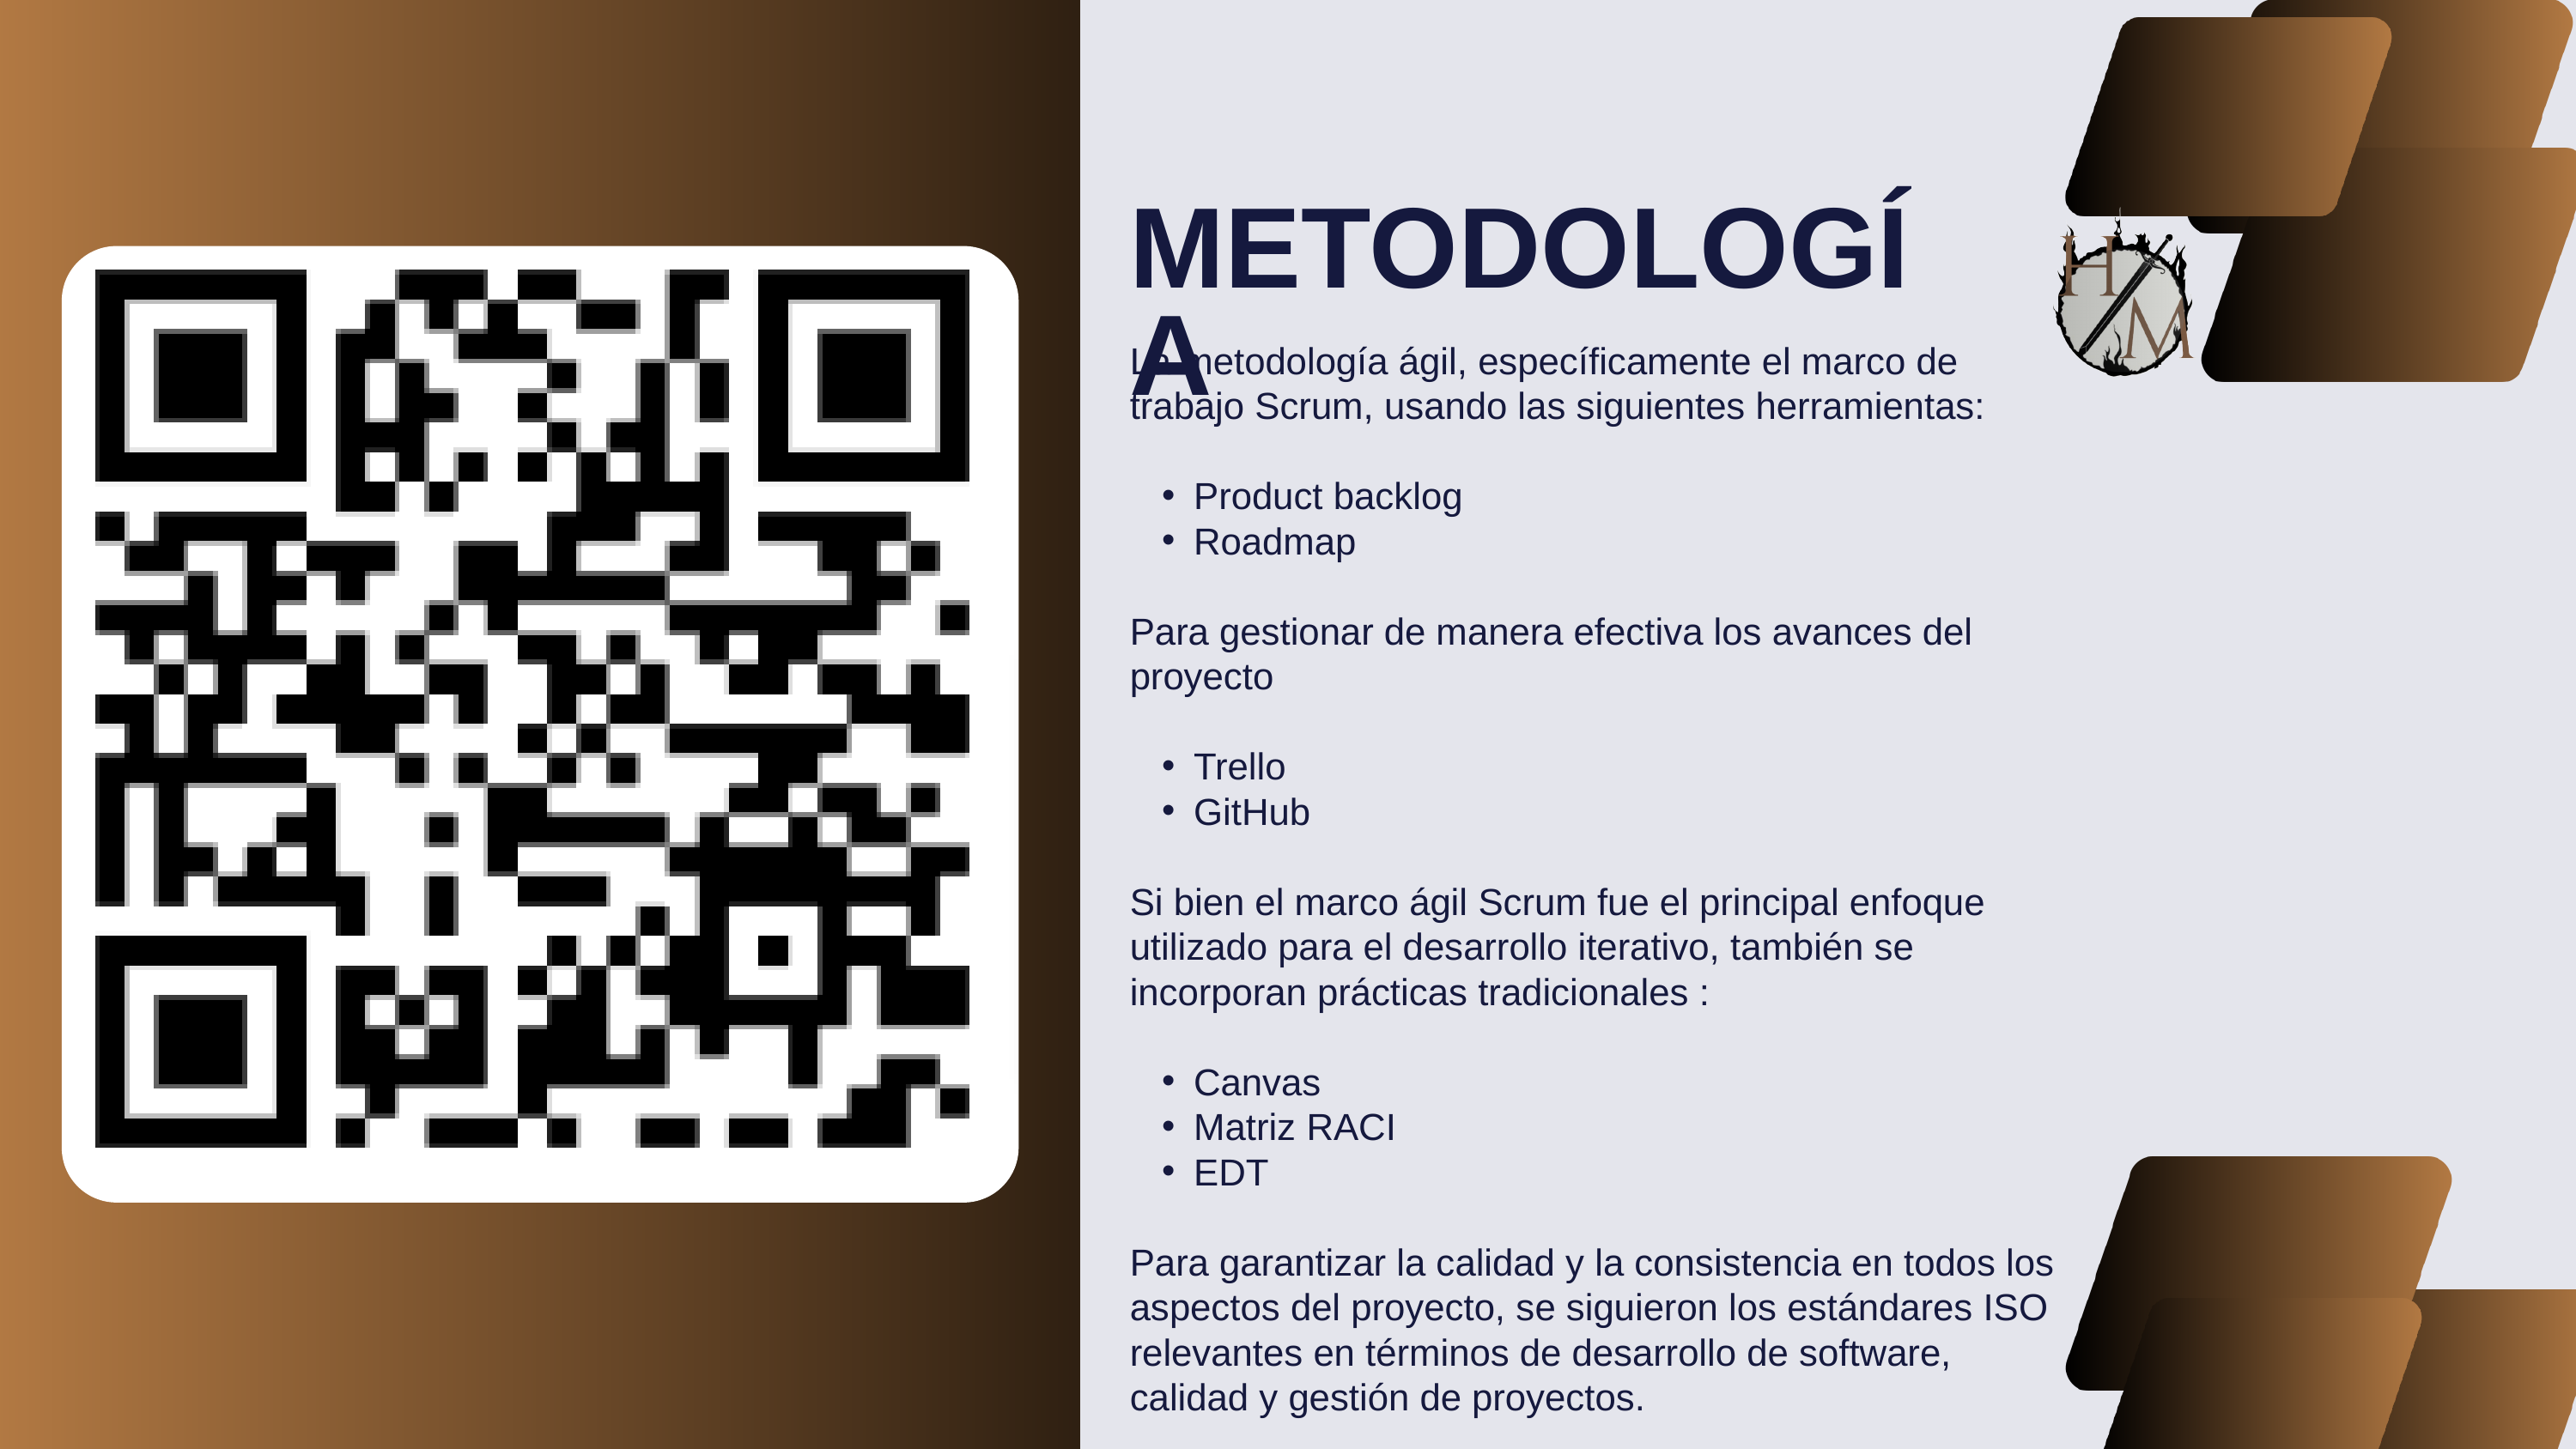

METODOLOGÍA

La metodología ágil, específicamente el marco de trabajo Scrum, usando las siguientes herramientas:

Product backlog
Roadmap

Para gestionar de manera efectiva los avances del proyecto

Trello
GitHub

Si bien el marco ágil Scrum fue el principal enfoque utilizado para el desarrollo iterativo, también se incorporan prácticas tradicionales :

Canvas
Matriz RACI
EDT

Para garantizar la calidad y la consistencia en todos los aspectos del proyecto, se siguieron los estándares ISO relevantes en términos de desarrollo de software, calidad y gestión de proyectos.